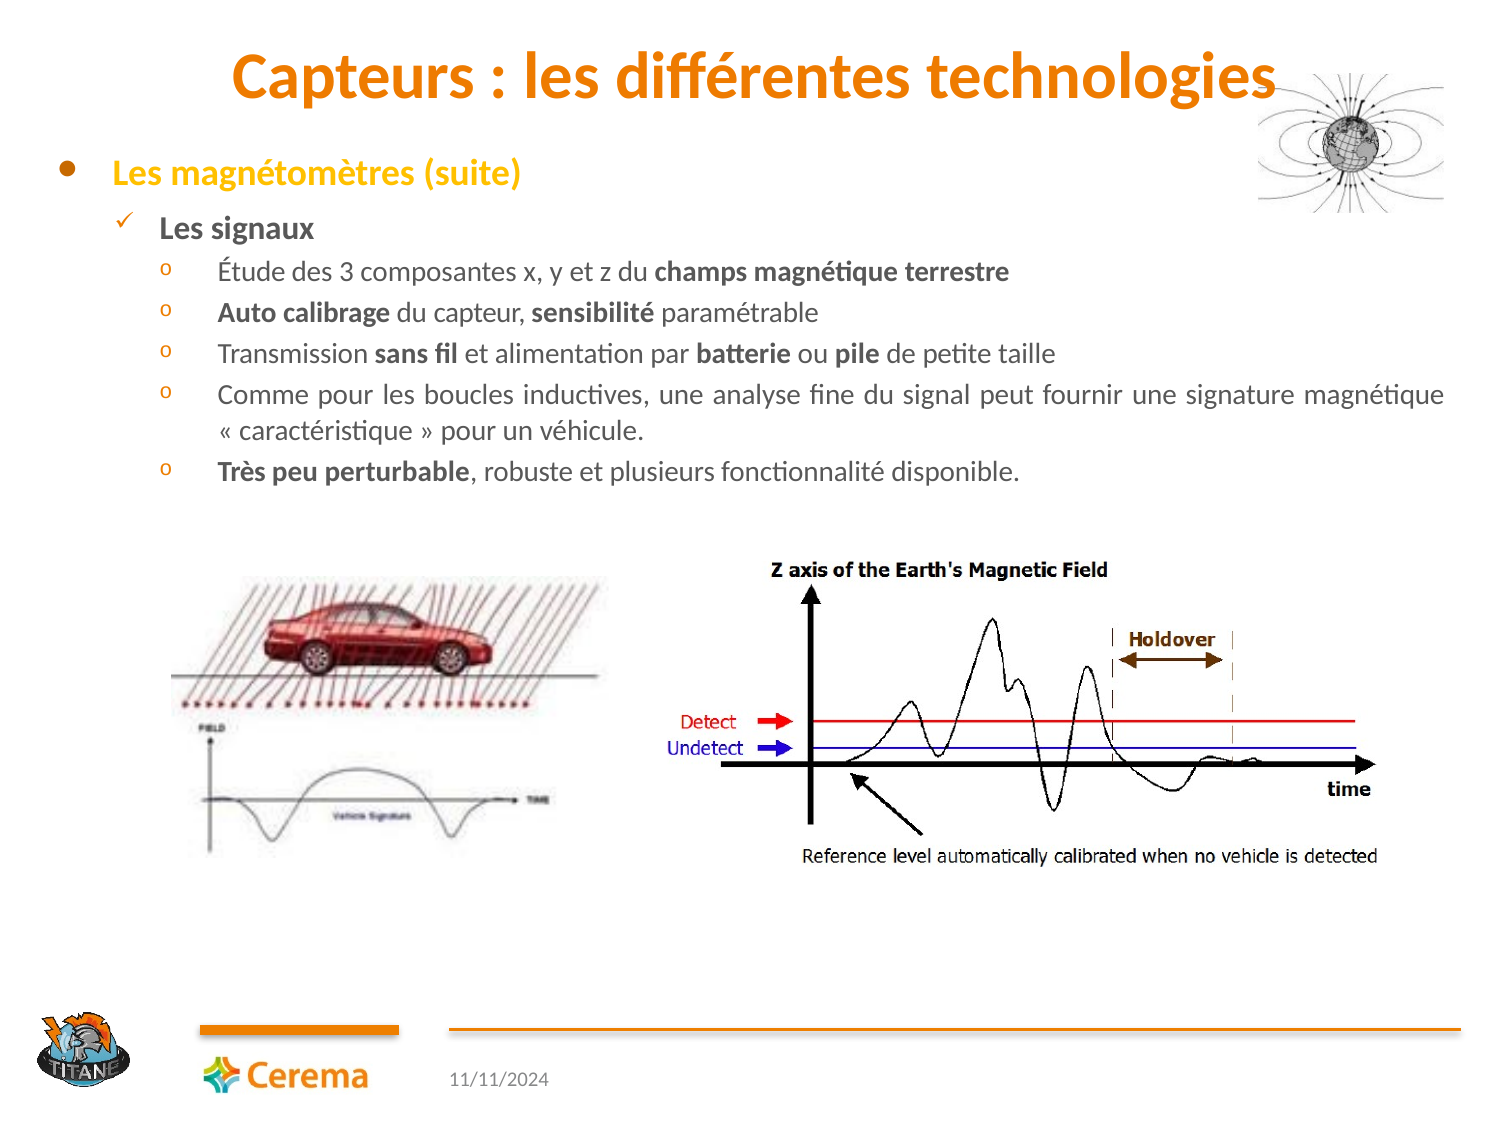

# Capteurs : les différentes technologies

Les magnétomètres (suite)
Les signaux
Étude des 3 composantes x, y et z du champs magnétique terrestre
Auto calibrage du capteur, sensibilité paramétrable
Transmission sans fil et alimentation par batterie ou pile de petite taille
Comme pour les boucles inductives, une analyse fine du signal peut fournir une signature magnétique
« caractéristique » pour un véhicule.
Très peu perturbable, robuste et plusieurs fonctionnalité disponible.